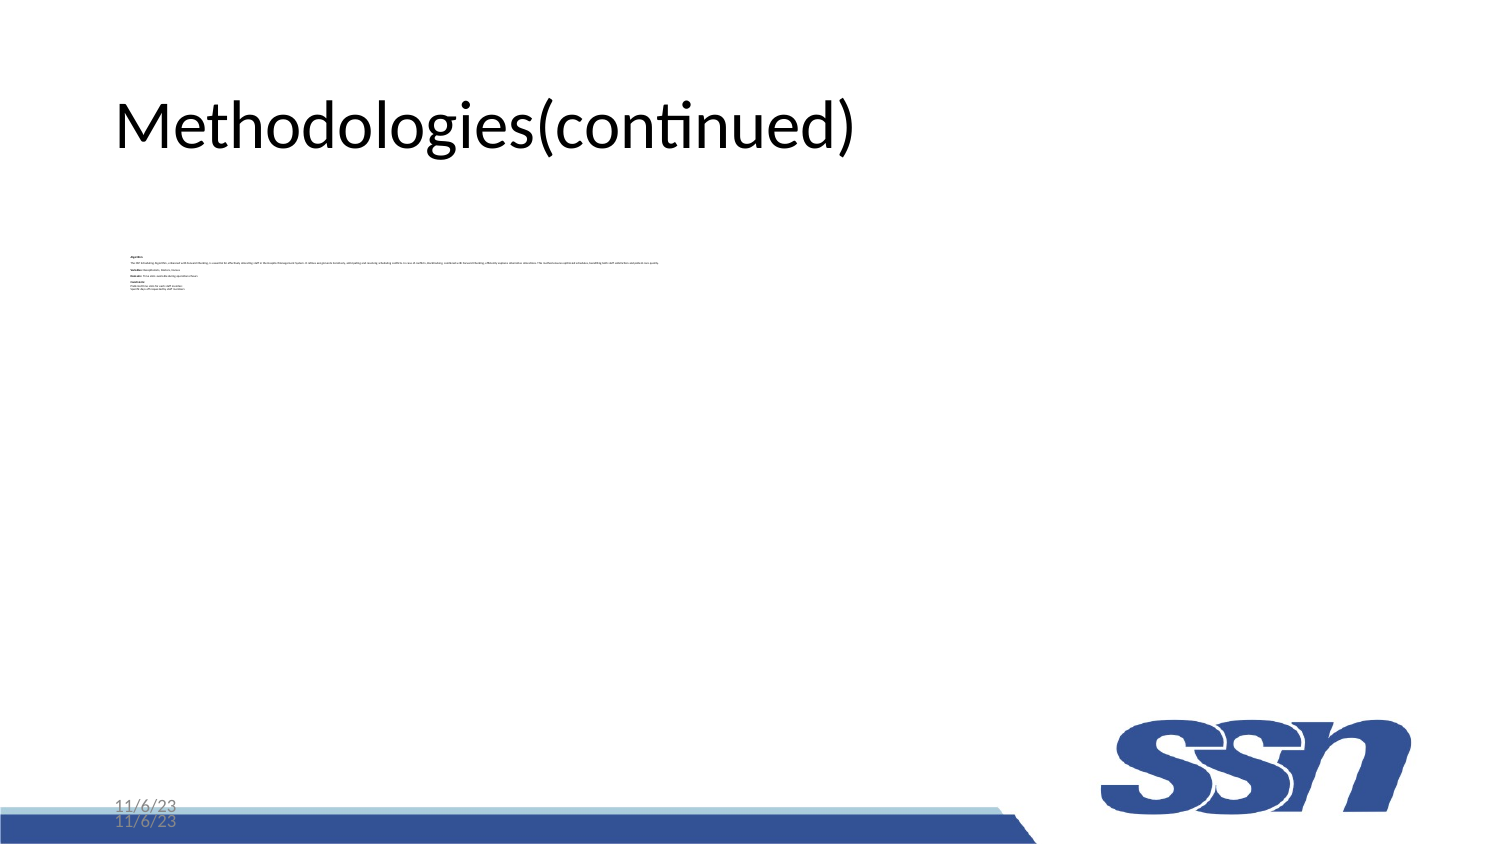

# Methodologies(continued)
Algorithm
The CSP Scheduling Algorithm, enhanced with Forward Checking, is essential for effectively allocating staff in the Hospital Management System. It refines assignments iteratively, anticipating and resolving scheduling conflicts. In case of conflicts, Backtracking, combined with Forward Checking, efficiently explores alternative allocations. This method ensures optimized schedules, benefiting both staff satisfaction and patient care quality.
Variables: Receptionists, Doctors, Nurses
Domains: Time slots available during operational hours
Constraints:
Preferred time slots for each staff member.
Specific days off requested by staff members
11/6/23

11/6/23